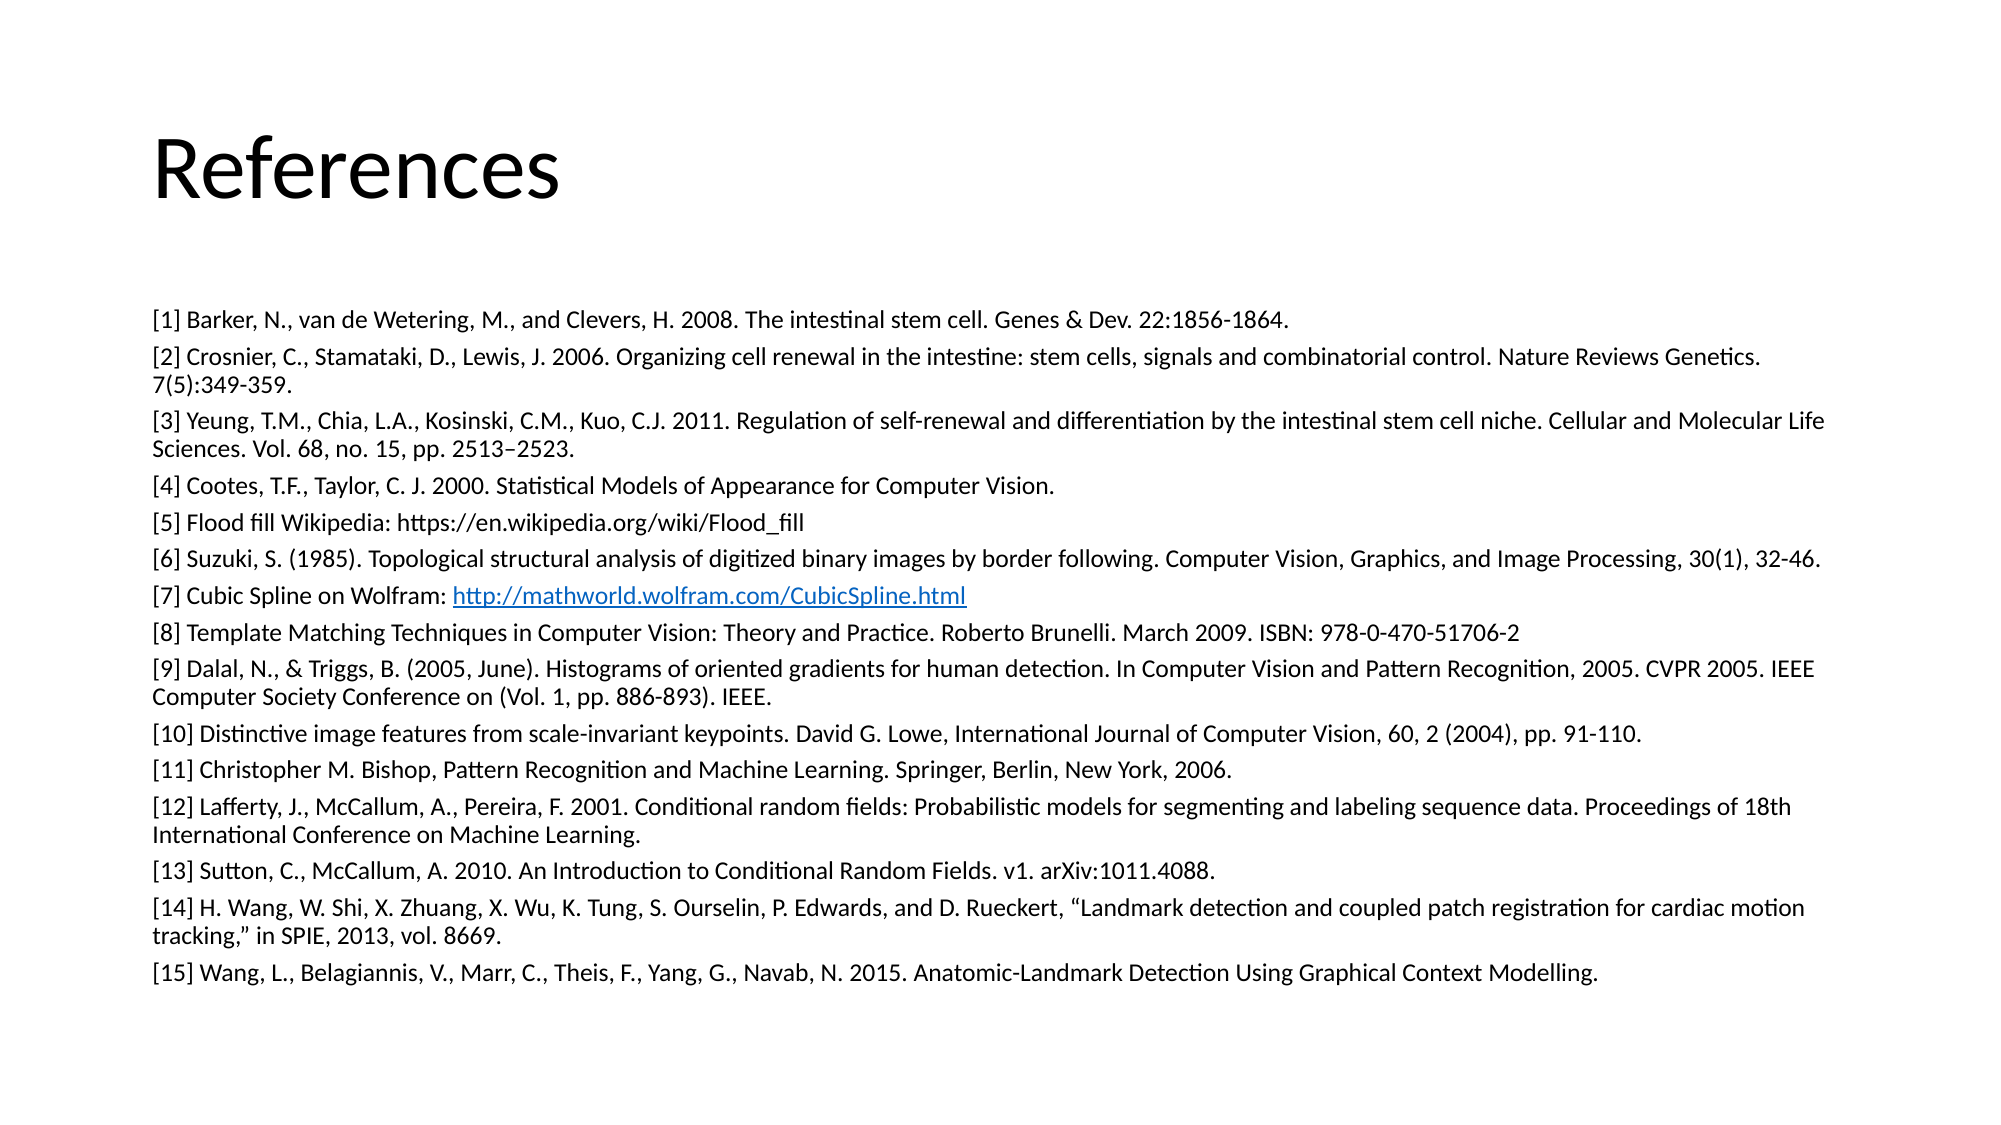

# References
[1] Barker, N., van de Wetering, M., and Clevers, H. 2008. The intestinal stem cell. Genes & Dev. 22:1856-1864.
[2] Crosnier, C., Stamataki, D., Lewis, J. 2006. Organizing cell renewal in the intestine: stem cells, signals and combinatorial control. Nature Reviews Genetics. 7(5):349-359.
[3] Yeung, T.M., Chia, L.A., Kosinski, C.M., Kuo, C.J. 2011. Regulation of self-renewal and differentiation by the intestinal stem cell niche. Cellular and Molecular Life Sciences. Vol. 68, no. 15, pp. 2513–2523.
[4] Cootes, T.F., Taylor, C. J. 2000. Statistical Models of Appearance for Computer Vision.
[5] Flood fill Wikipedia: https://en.wikipedia.org/wiki/Flood_fill
[6] Suzuki, S. (1985). Topological structural analysis of digitized binary images by border following. Computer Vision, Graphics, and Image Processing, 30(1), 32-46.
[7] Cubic Spline on Wolfram: http://mathworld.wolfram.com/CubicSpline.html
[8] Template Matching Techniques in Computer Vision: Theory and Practice. Roberto Brunelli. March 2009. ISBN: 978-0-470-51706-2
[9] Dalal, N., & Triggs, B. (2005, June). Histograms of oriented gradients for human detection. In Computer Vision and Pattern Recognition, 2005. CVPR 2005. IEEE Computer Society Conference on (Vol. 1, pp. 886-893). IEEE.
[10] Distinctive image features from scale-invariant keypoints. David G. Lowe, International Journal of Computer Vision, 60, 2 (2004), pp. 91-110.
[11] Christopher M. Bishop, Pattern Recognition and Machine Learning. Springer, Berlin, New York, 2006.
[12] Lafferty, J., McCallum, A., Pereira, F. 2001. Conditional random fields: Probabilistic models for segmenting and labeling sequence data. Proceedings of 18th International Conference on Machine Learning.
[13] Sutton, C., McCallum, A. 2010. An Introduction to Conditional Random Fields. v1. arXiv:1011.4088.
[14] H. Wang, W. Shi, X. Zhuang, X. Wu, K. Tung, S. Ourselin, P. Edwards, and D. Rueckert, “Landmark detection and coupled patch registration for cardiac motion tracking,” in SPIE, 2013, vol. 8669.
[15] Wang, L., Belagiannis, V., Marr, C., Theis, F., Yang, G., Navab, N. 2015. Anatomic-Landmark Detection Using Graphical Context Modelling.